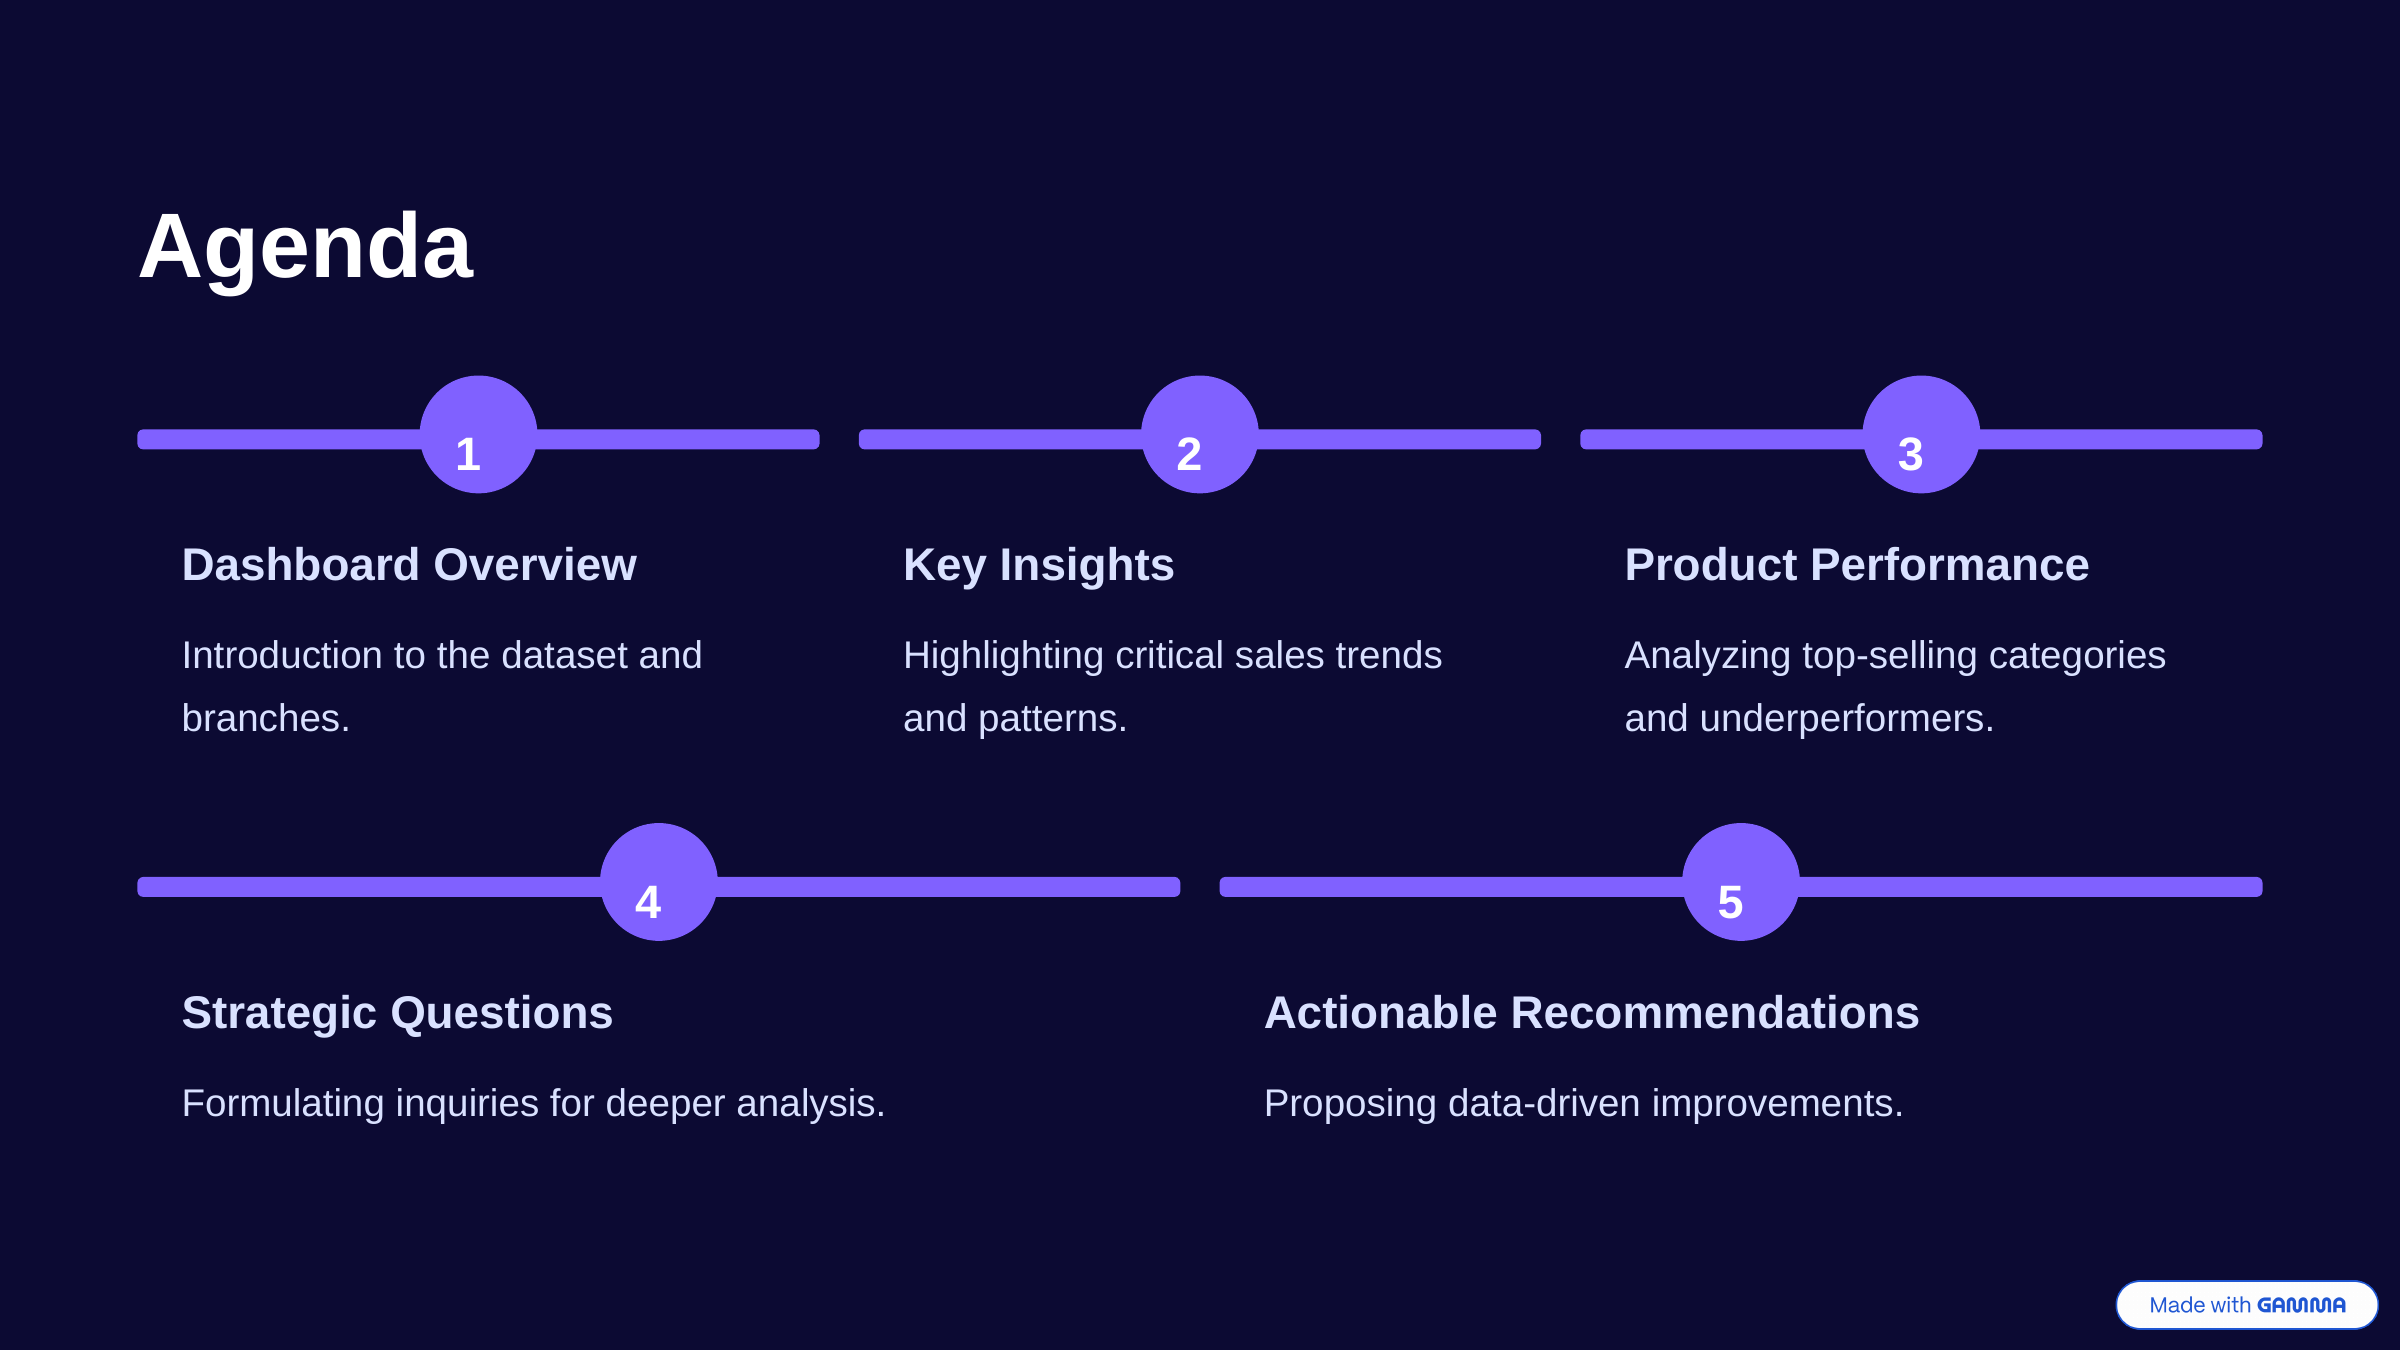

Agenda

1
2
3

Dashboard Overview
Key Insights
Product Performance
Introduction to the dataset and branches.
Highlighting critical sales trends and patterns.
Analyzing top-selling categories and underperformers.

4
5

Strategic Questions
Actionable Recommendations
Formulating inquiries for deeper analysis.
Proposing data-driven improvements.